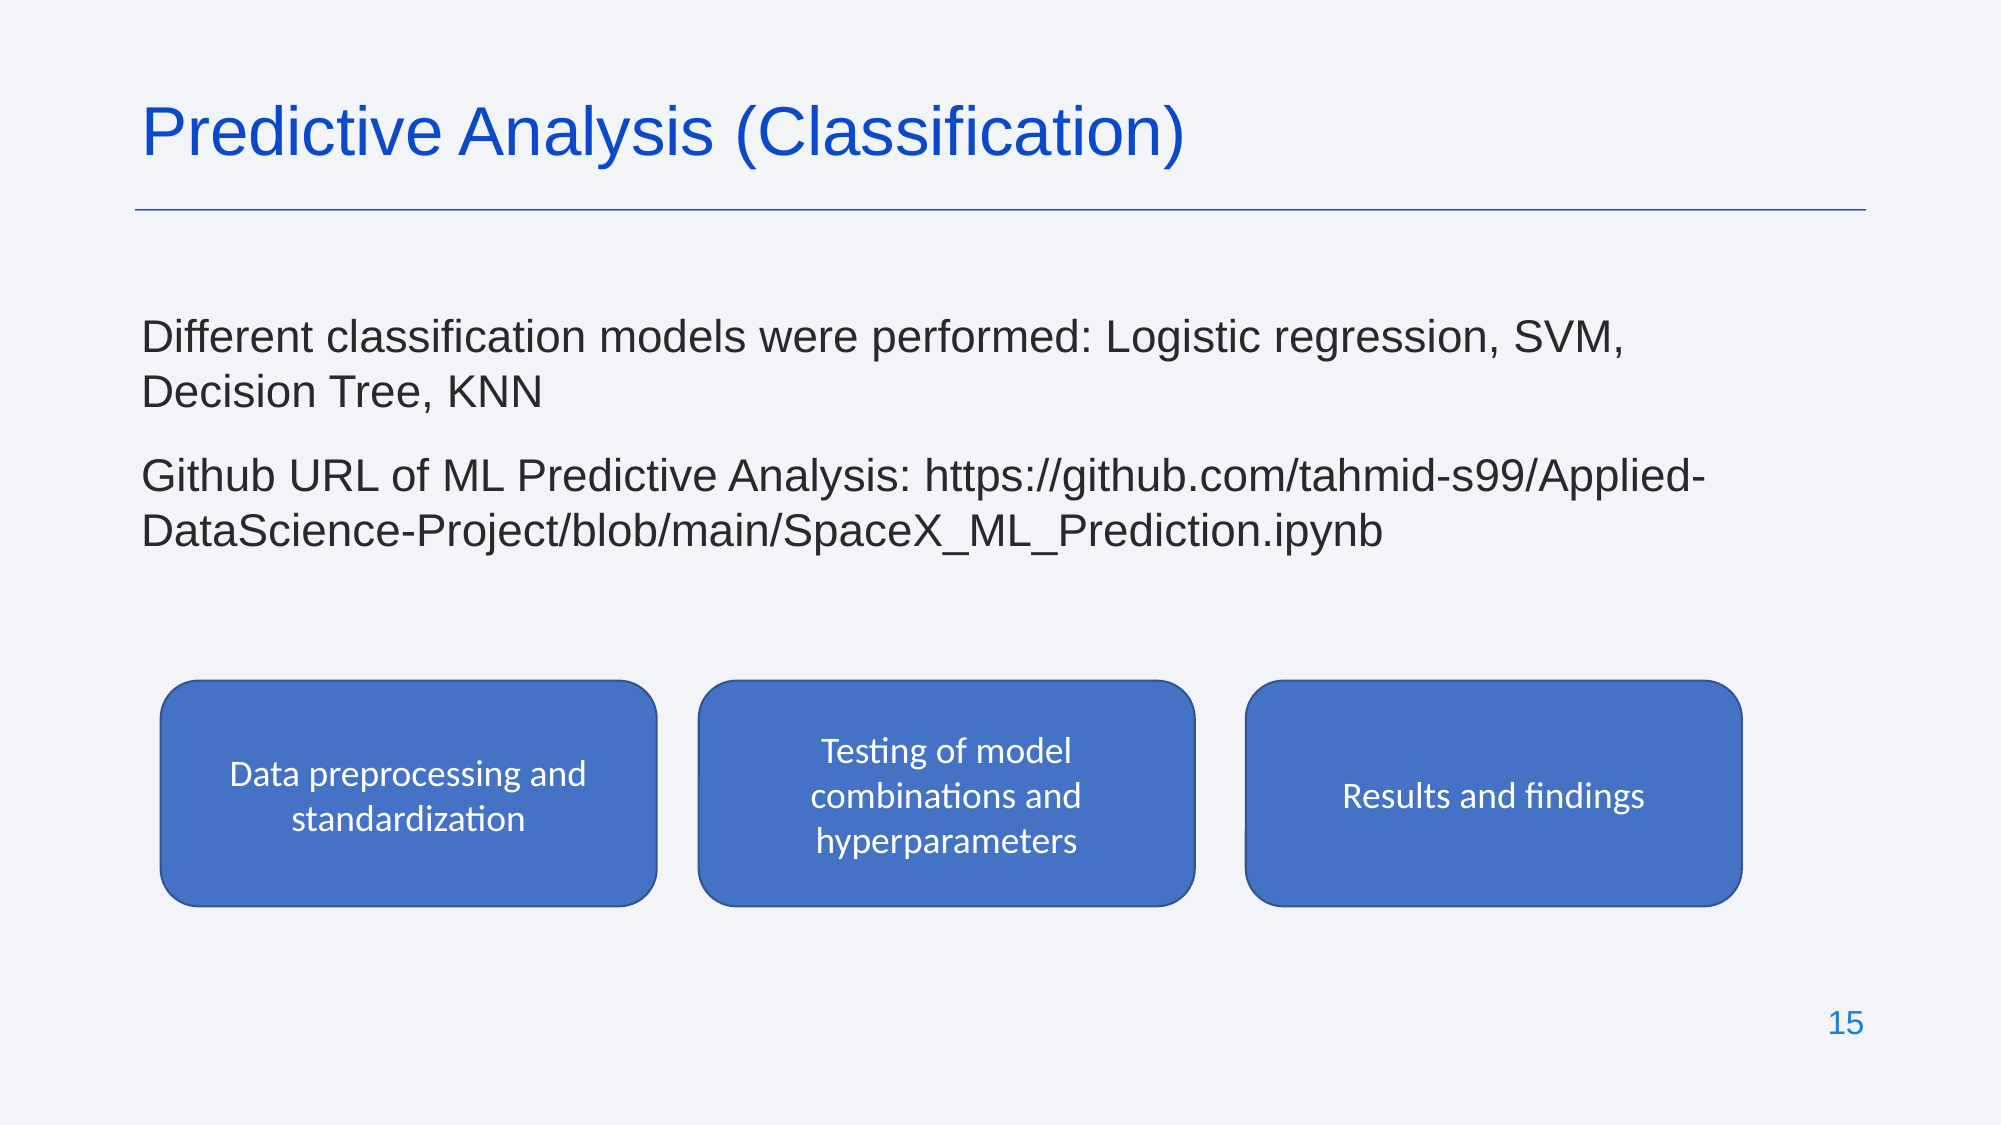

Predictive Analysis (Classification)
Different classification models were performed: Logistic regression, SVM, Decision Tree, KNN
Github URL of ML Predictive Analysis: https://github.com/tahmid-s99/Applied-DataScience-Project/blob/main/SpaceX_ML_Prediction.ipynb
Data preprocessing and standardization
Testing of model combinations and hyperparameters
Results and findings
15